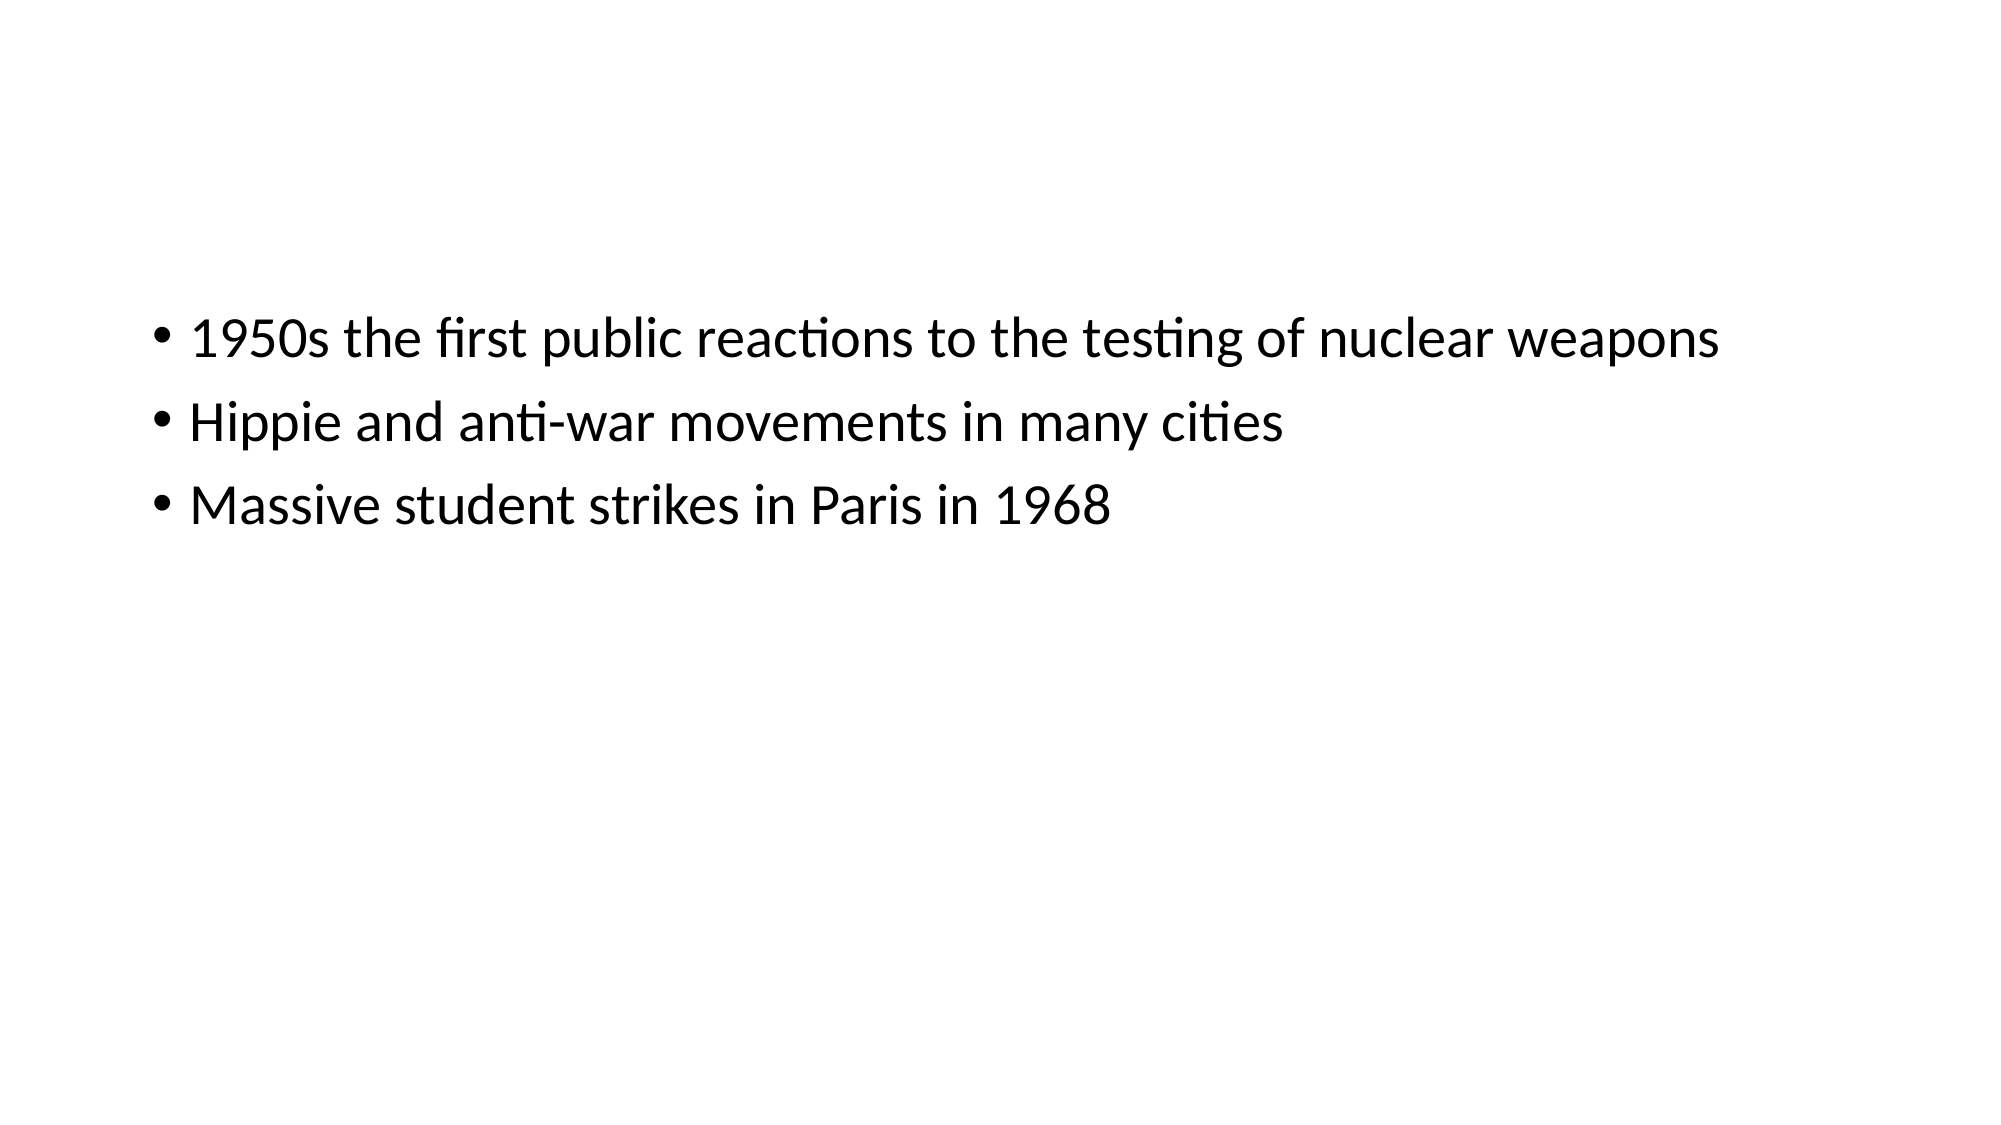

#
1950s the first public reactions to the testing of nuclear weapons
Hippie and anti-war movements in many cities
Massive student strikes in Paris in 1968